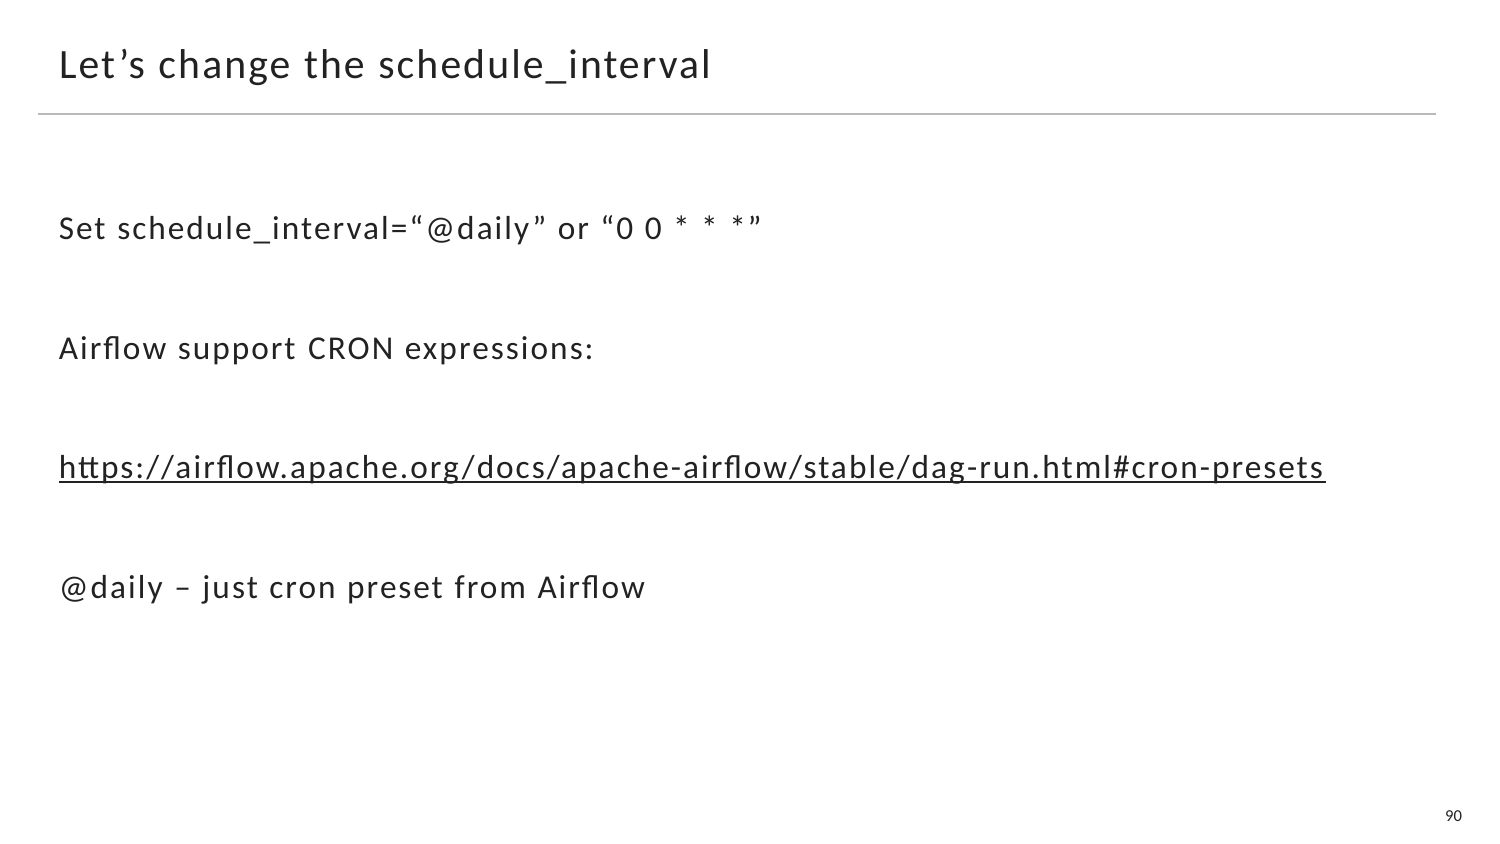

# Let’s change the schedule_interval
Set schedule_interval=“@daily” or “0 0 * * *”

Airflow support CRON expressions:

https://airflow.apache.org/docs/apache-airflow/stable/dag-run.html#cron-presets

@daily – just cron preset from Airflow
90